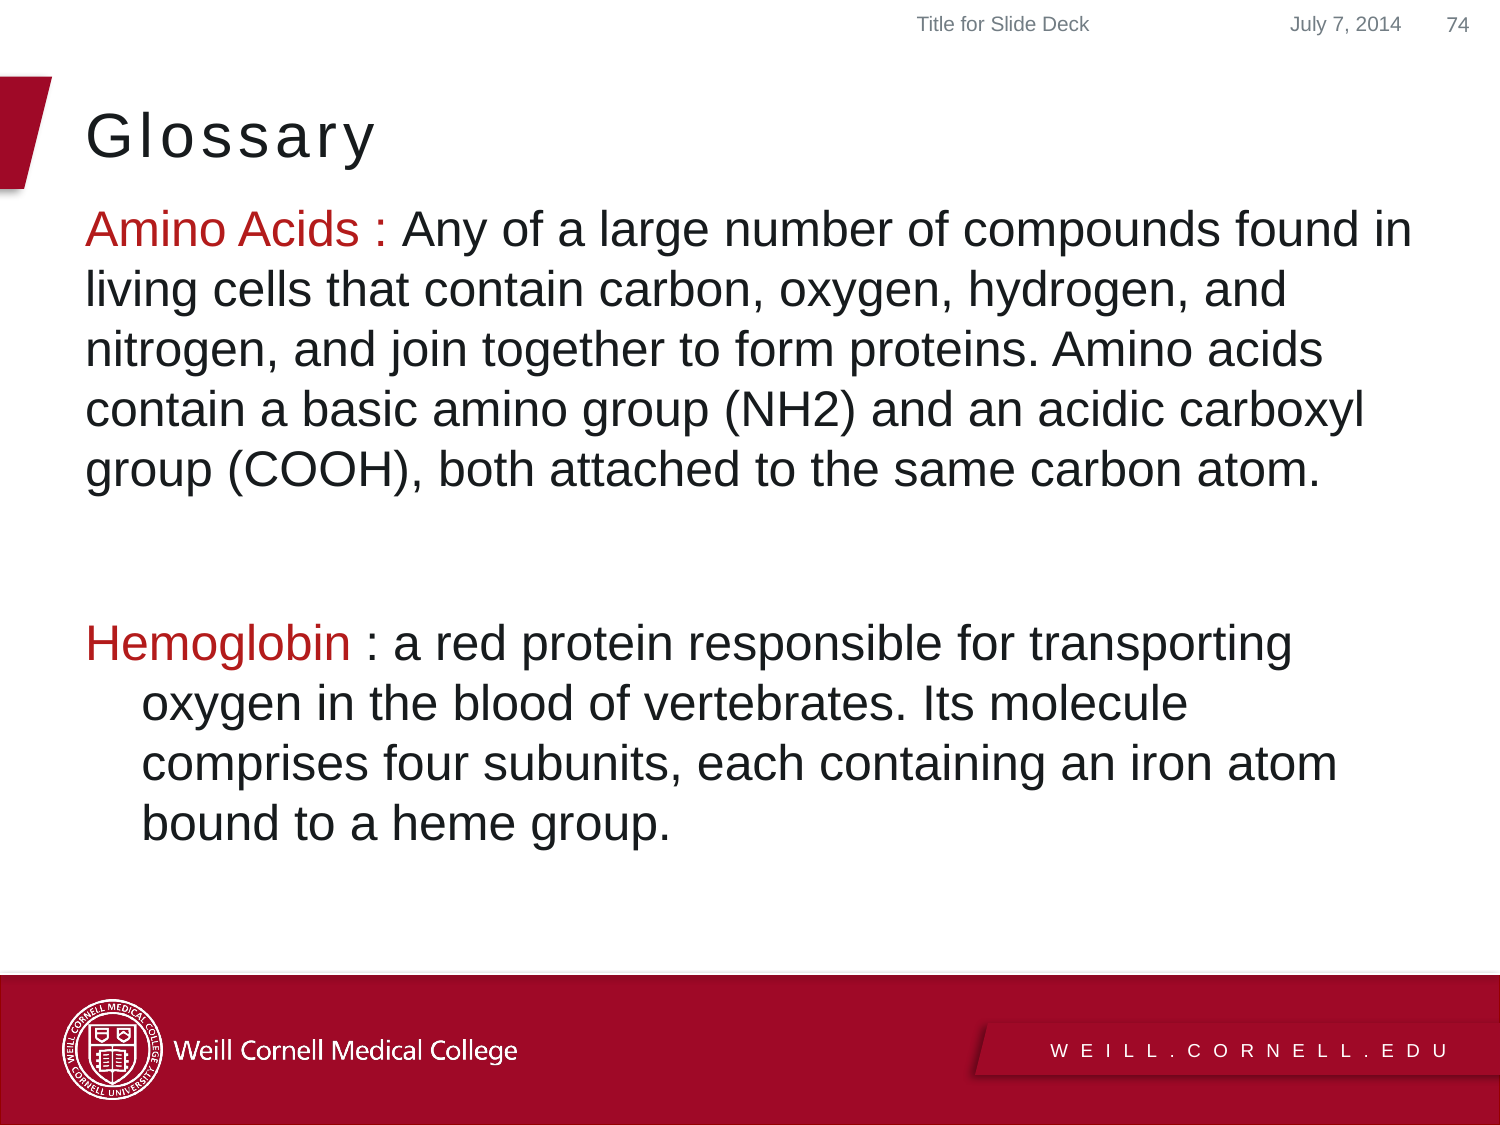

Title for Slide Deck
July 7, 2014
74
# Glossary
Amino Acids : Any of a large number of compounds found in living cells that contain carbon, oxygen, hydrogen, and nitrogen, and join together to form proteins. Amino acids contain a basic amino group (NH2) and an acidic carboxyl group (COOH), both attached to the same carbon atom.

Hemoglobin : a red protein responsible for transporting oxygen in the blood of vertebrates. Its molecule comprises four subunits, each containing an iron atom bound to a heme group.